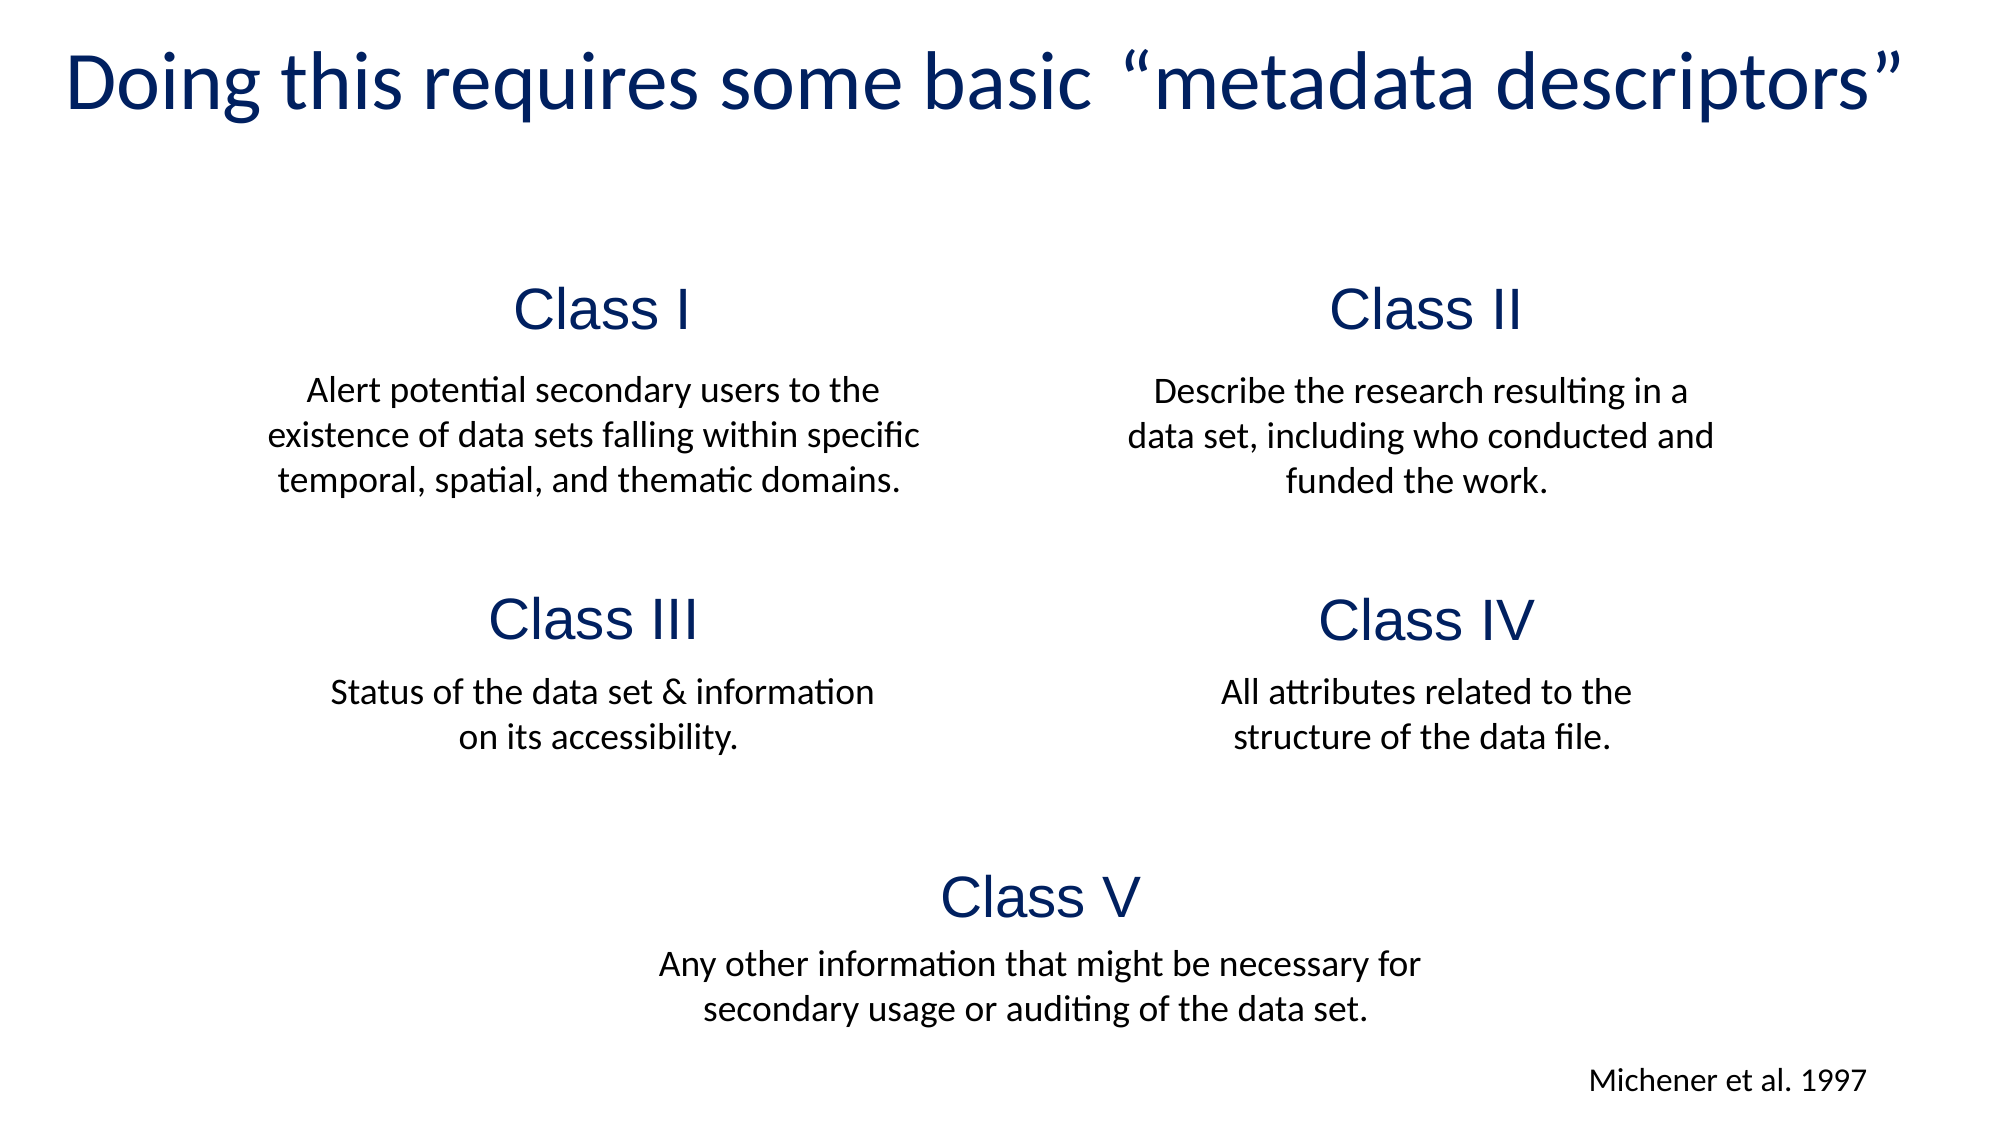

Doing this requires some basic
 “metadata descriptors”
Class I
Class II
Alert potential secondary users to the existence of data sets falling within specific temporal, spatial, and thematic domains.
Describe the research resulting in a data set, including who conducted and funded the work.
Class III
Class IV
Status of the data set & information on its accessibility.
All attributes related to the structure of the data file.
Class V
Any other information that might be necessary for secondary usage or auditing of the data set.
Michener et al. 1997